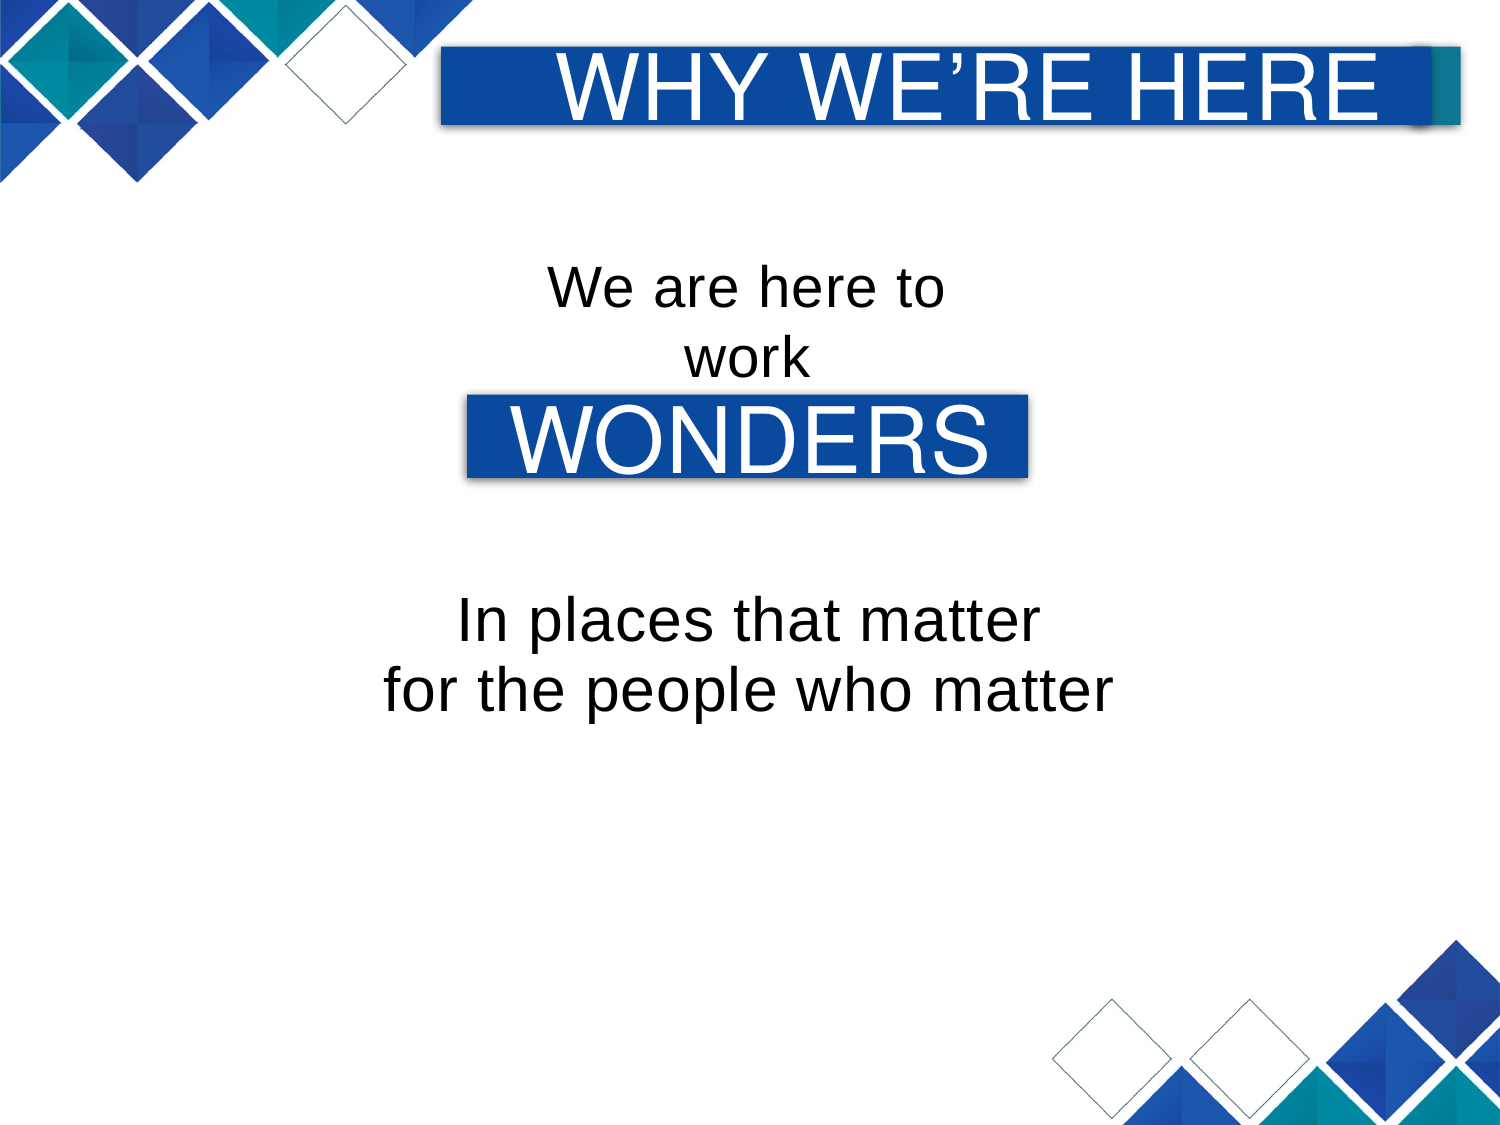

WHY WE’RE HERE
We are here to work

WONDERS
In places that matter
for the people who matter